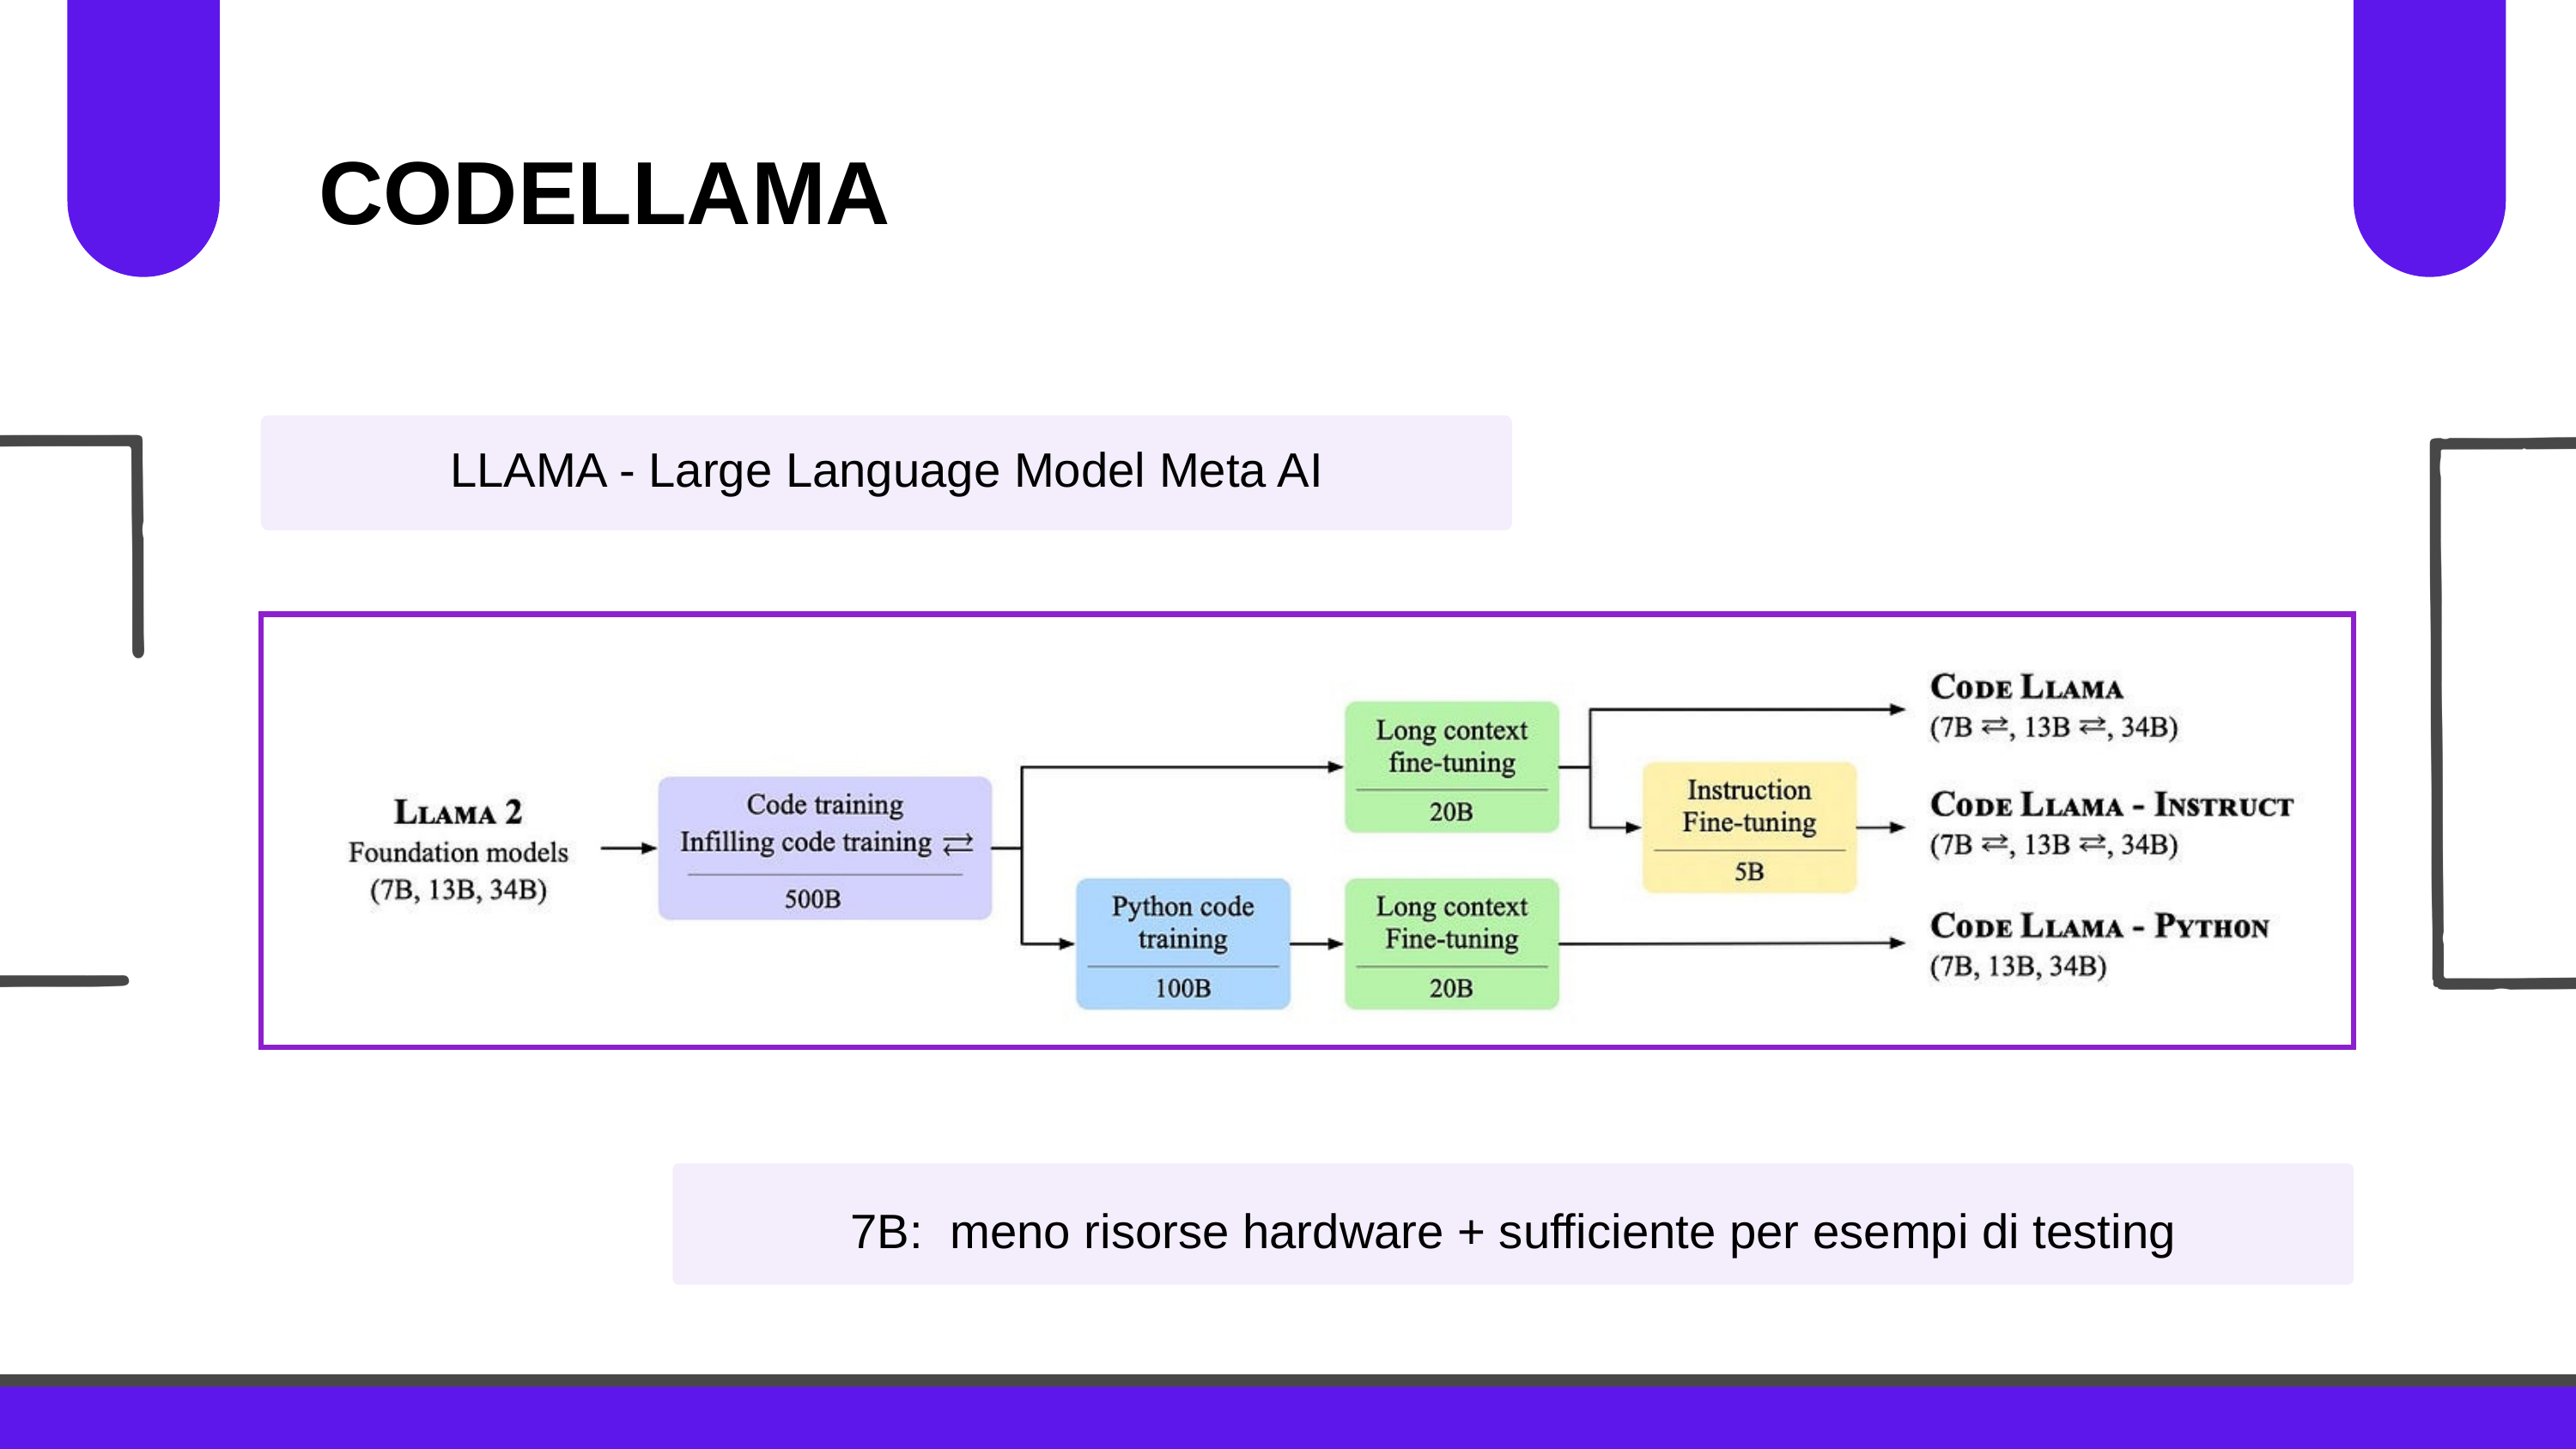

CODELLAMA

LLAMA - Large Language Model Meta AI

7B:  meno risorse hardware + sufficiente per esempi di testing